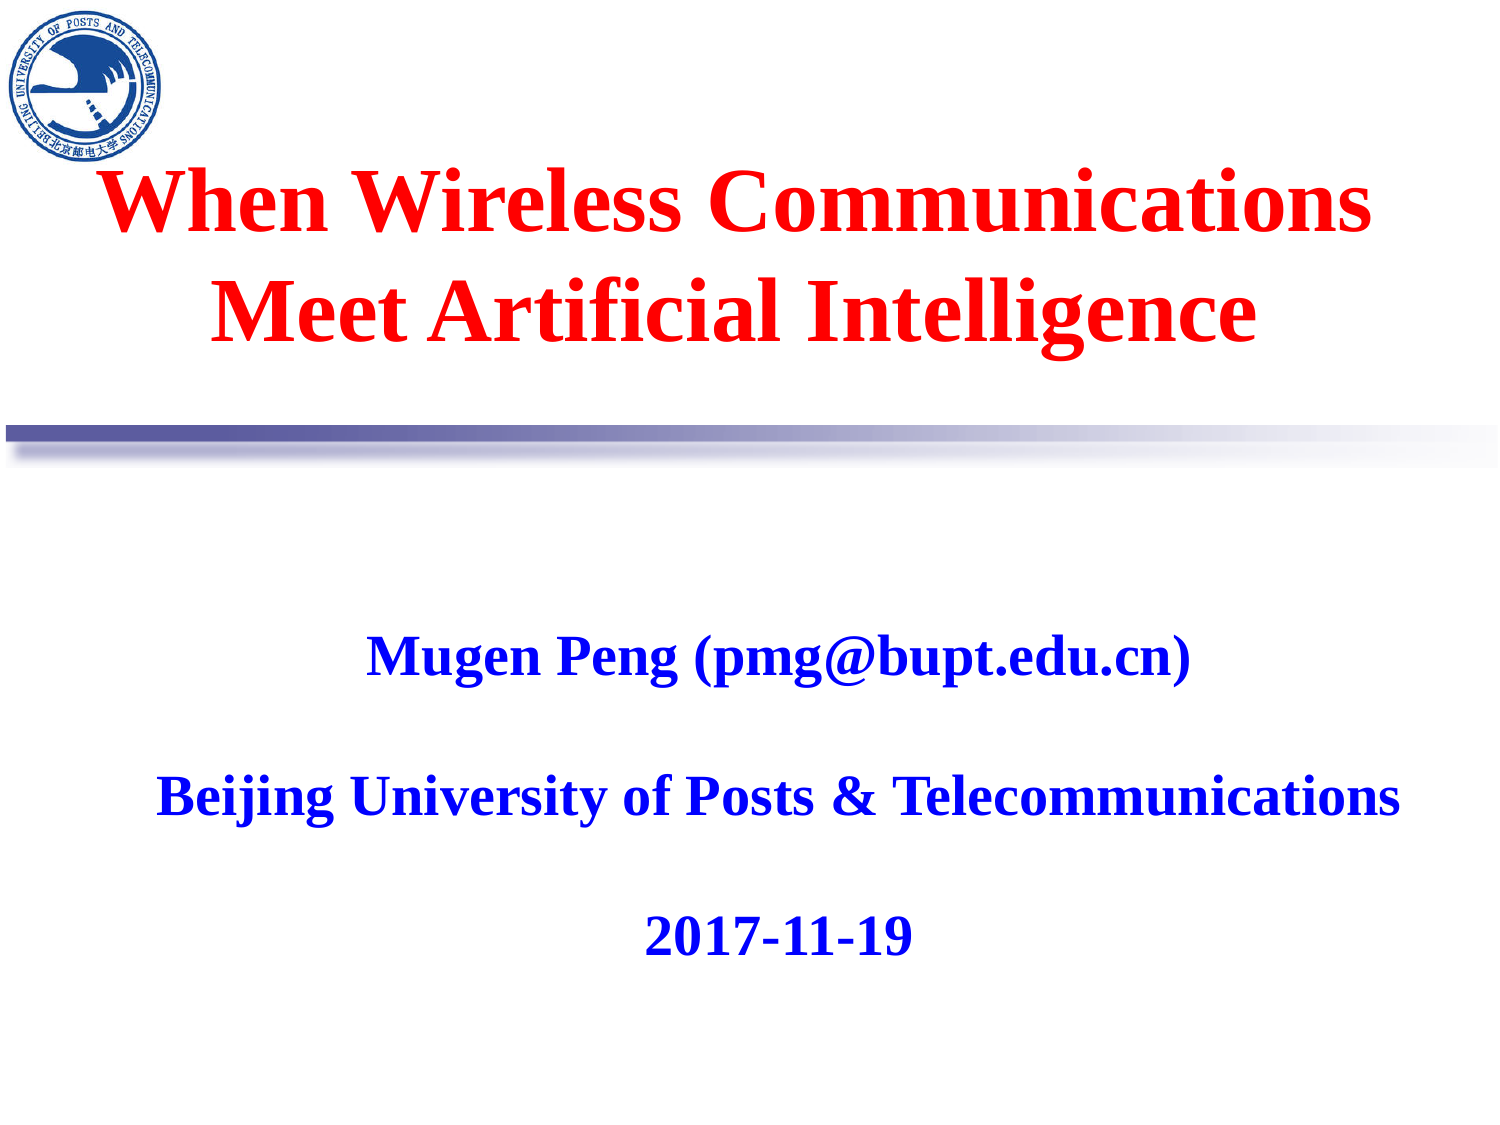

# When Wireless Communications Meet Artificial Intelligence
Mugen Peng (pmg@bupt.edu.cn)

Beijing University of Posts & Telecommunications

2017-11-19